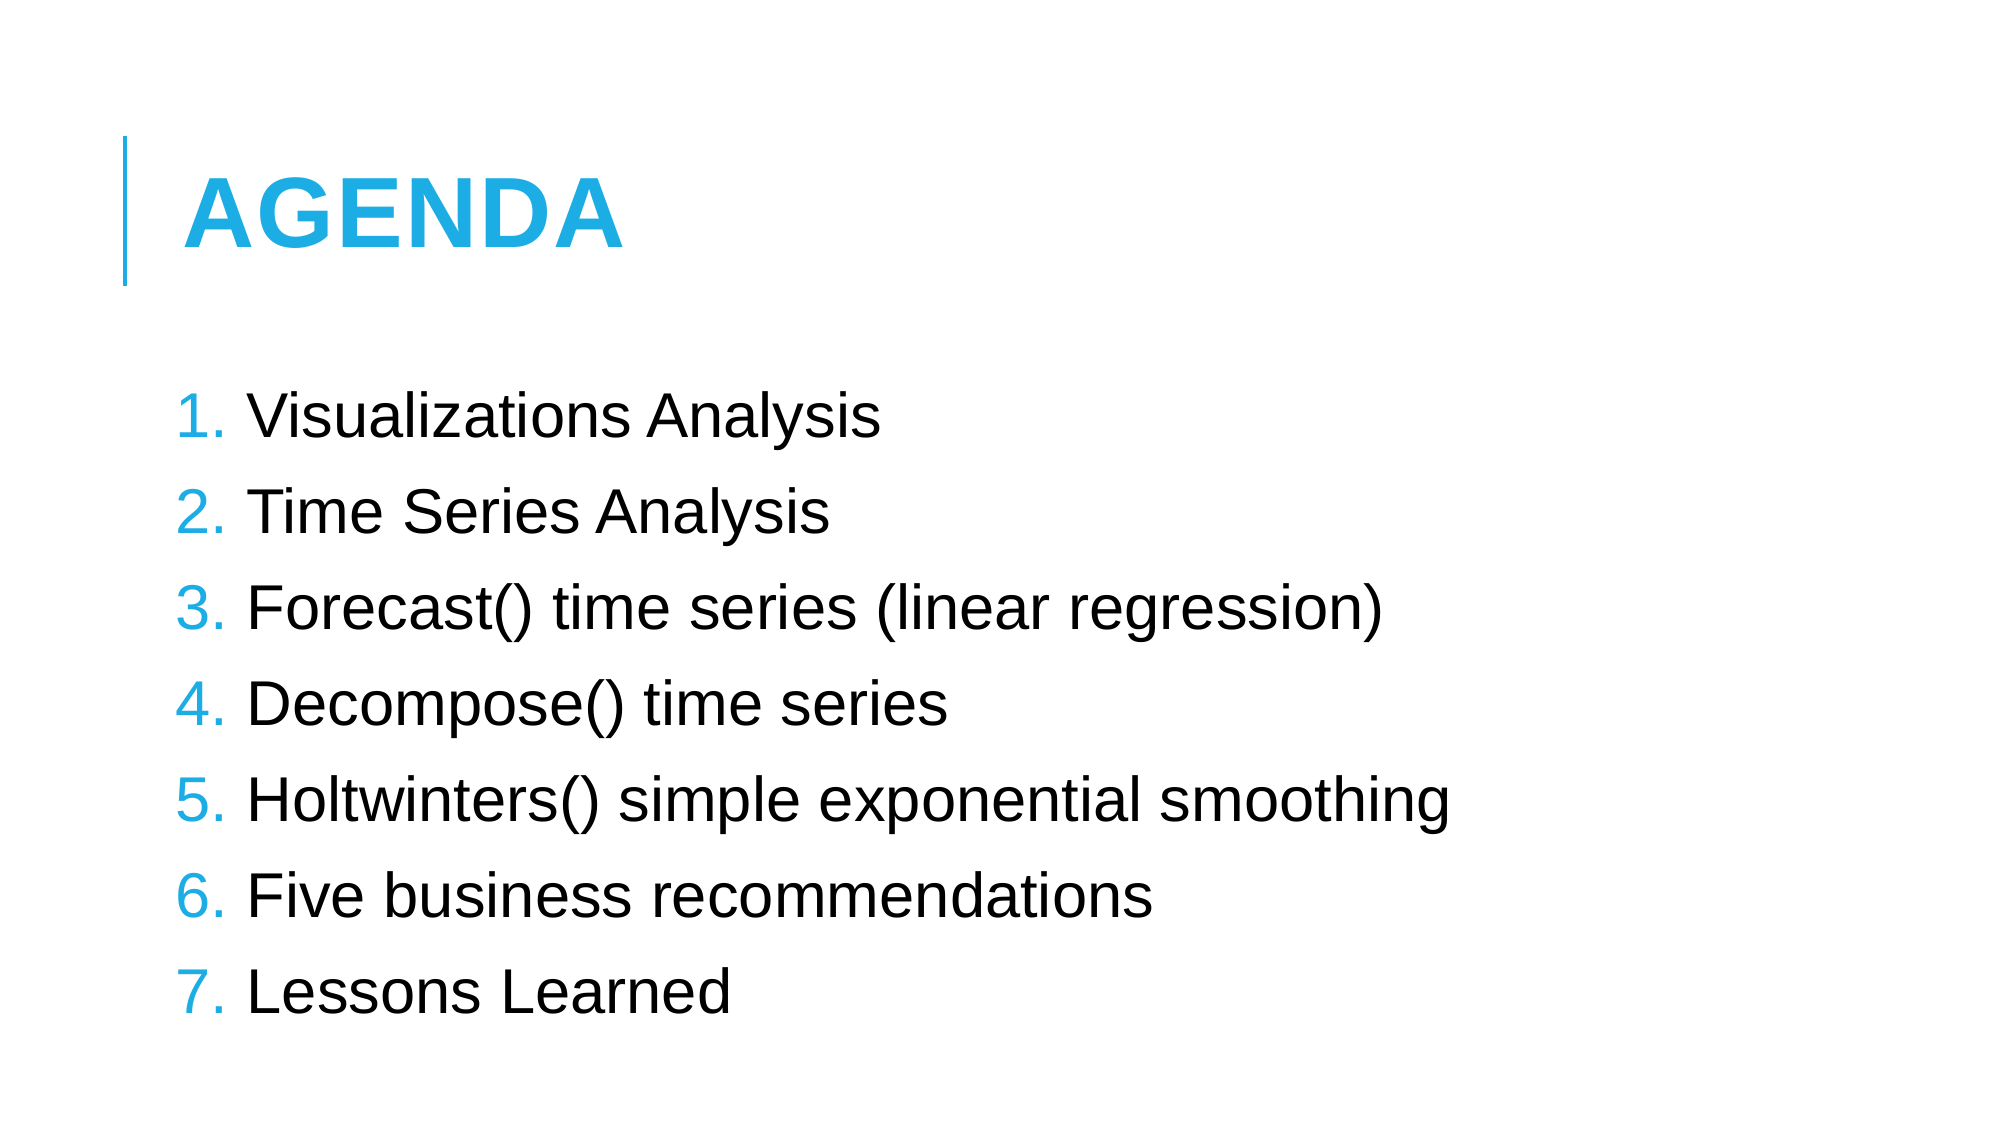

# agenda

Visualizations Analysis
Time Series Analysis
Forecast() time series (linear regression)
Decompose() time series
Holtwinters() simple exponential smoothing
Five business recommendations
Lessons Learned